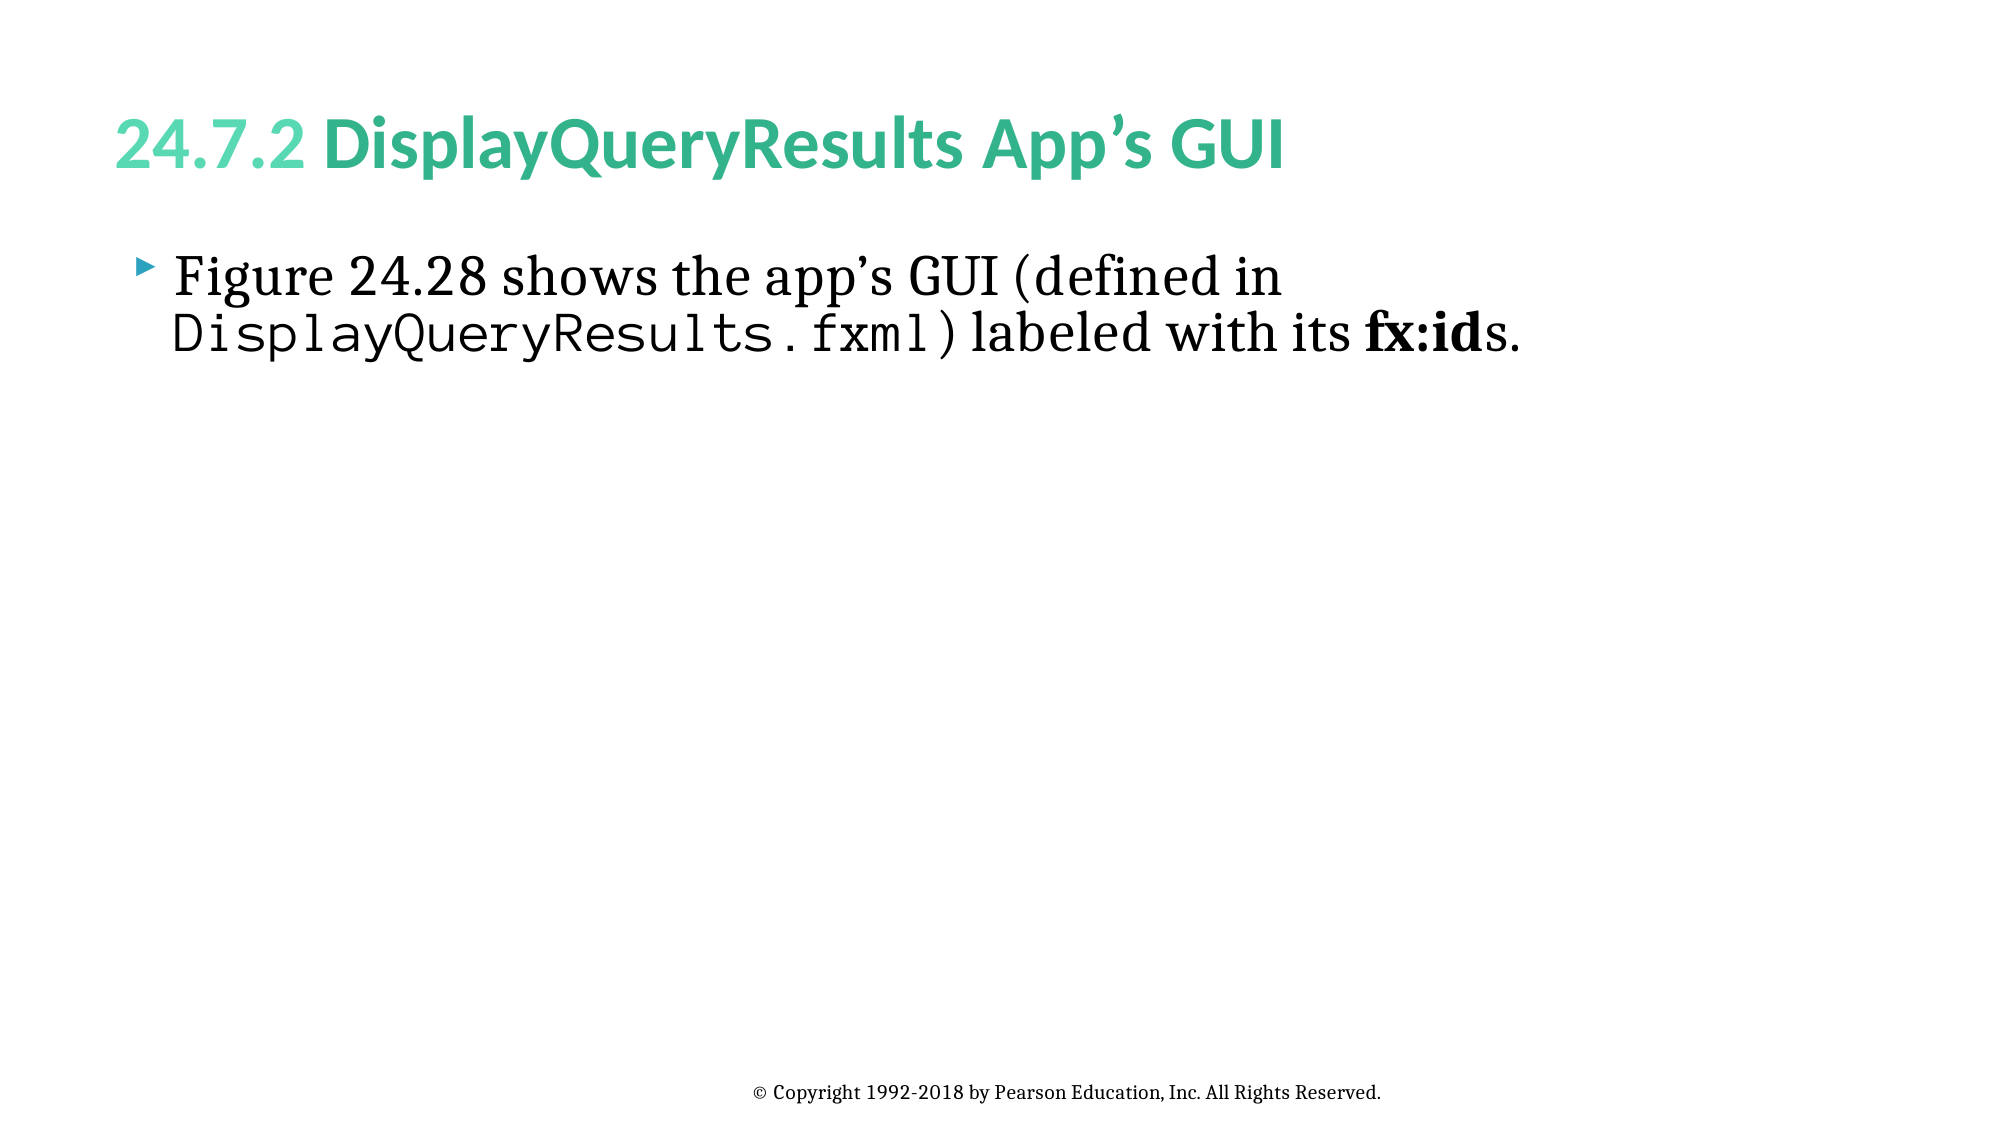

# 24.7.2 DisplayQueryResults App’s GUI
Figure 24.28 shows the app’s GUI (defined in DisplayQueryResults.fxml) labeled with its fx:ids.
© Copyright 1992-2018 by Pearson Education, Inc. All Rights Reserved.